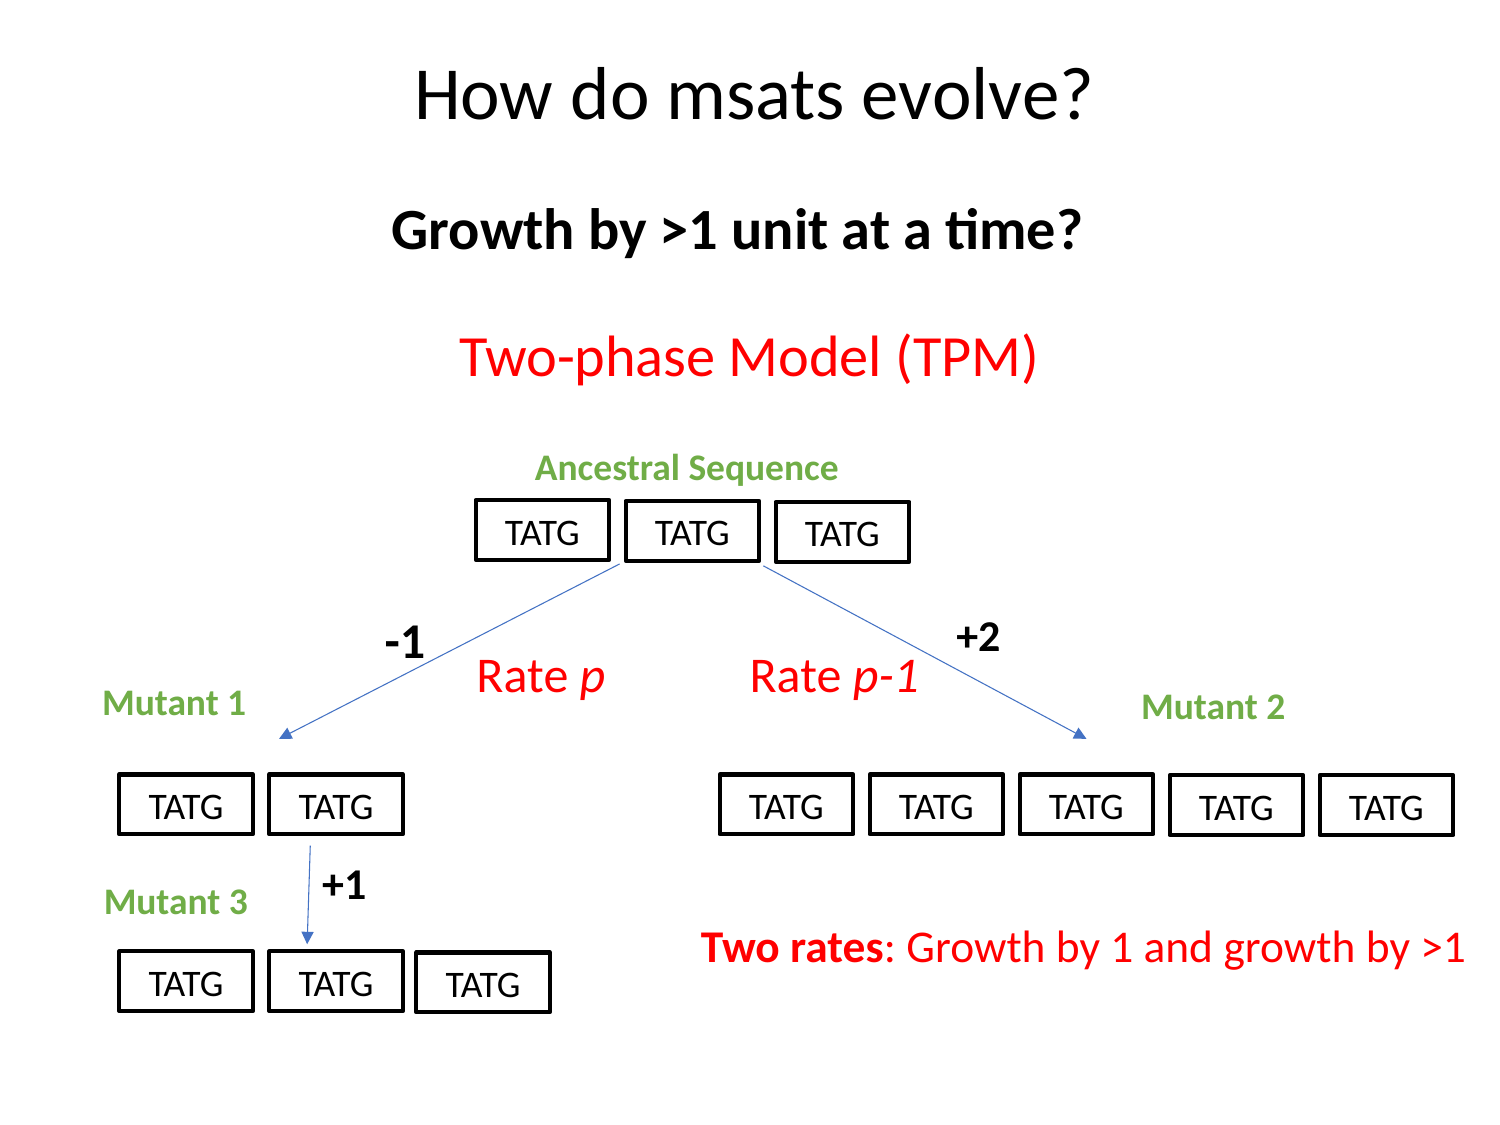

# How do msats evolve?
Growth by >1 unit at a time?
Two-phase Model (TPM)
Ancestral Sequence
TATG
TATG
TATG
+2
-1
Rate p
Mutant 1
Mutant 2
TATG
TATG
TATG
TATG
TATG
TATG
TATG
+1
Mutant 3
TATG
TATG
TATG
Rate p-1
Two rates: Growth by 1 and growth by >1